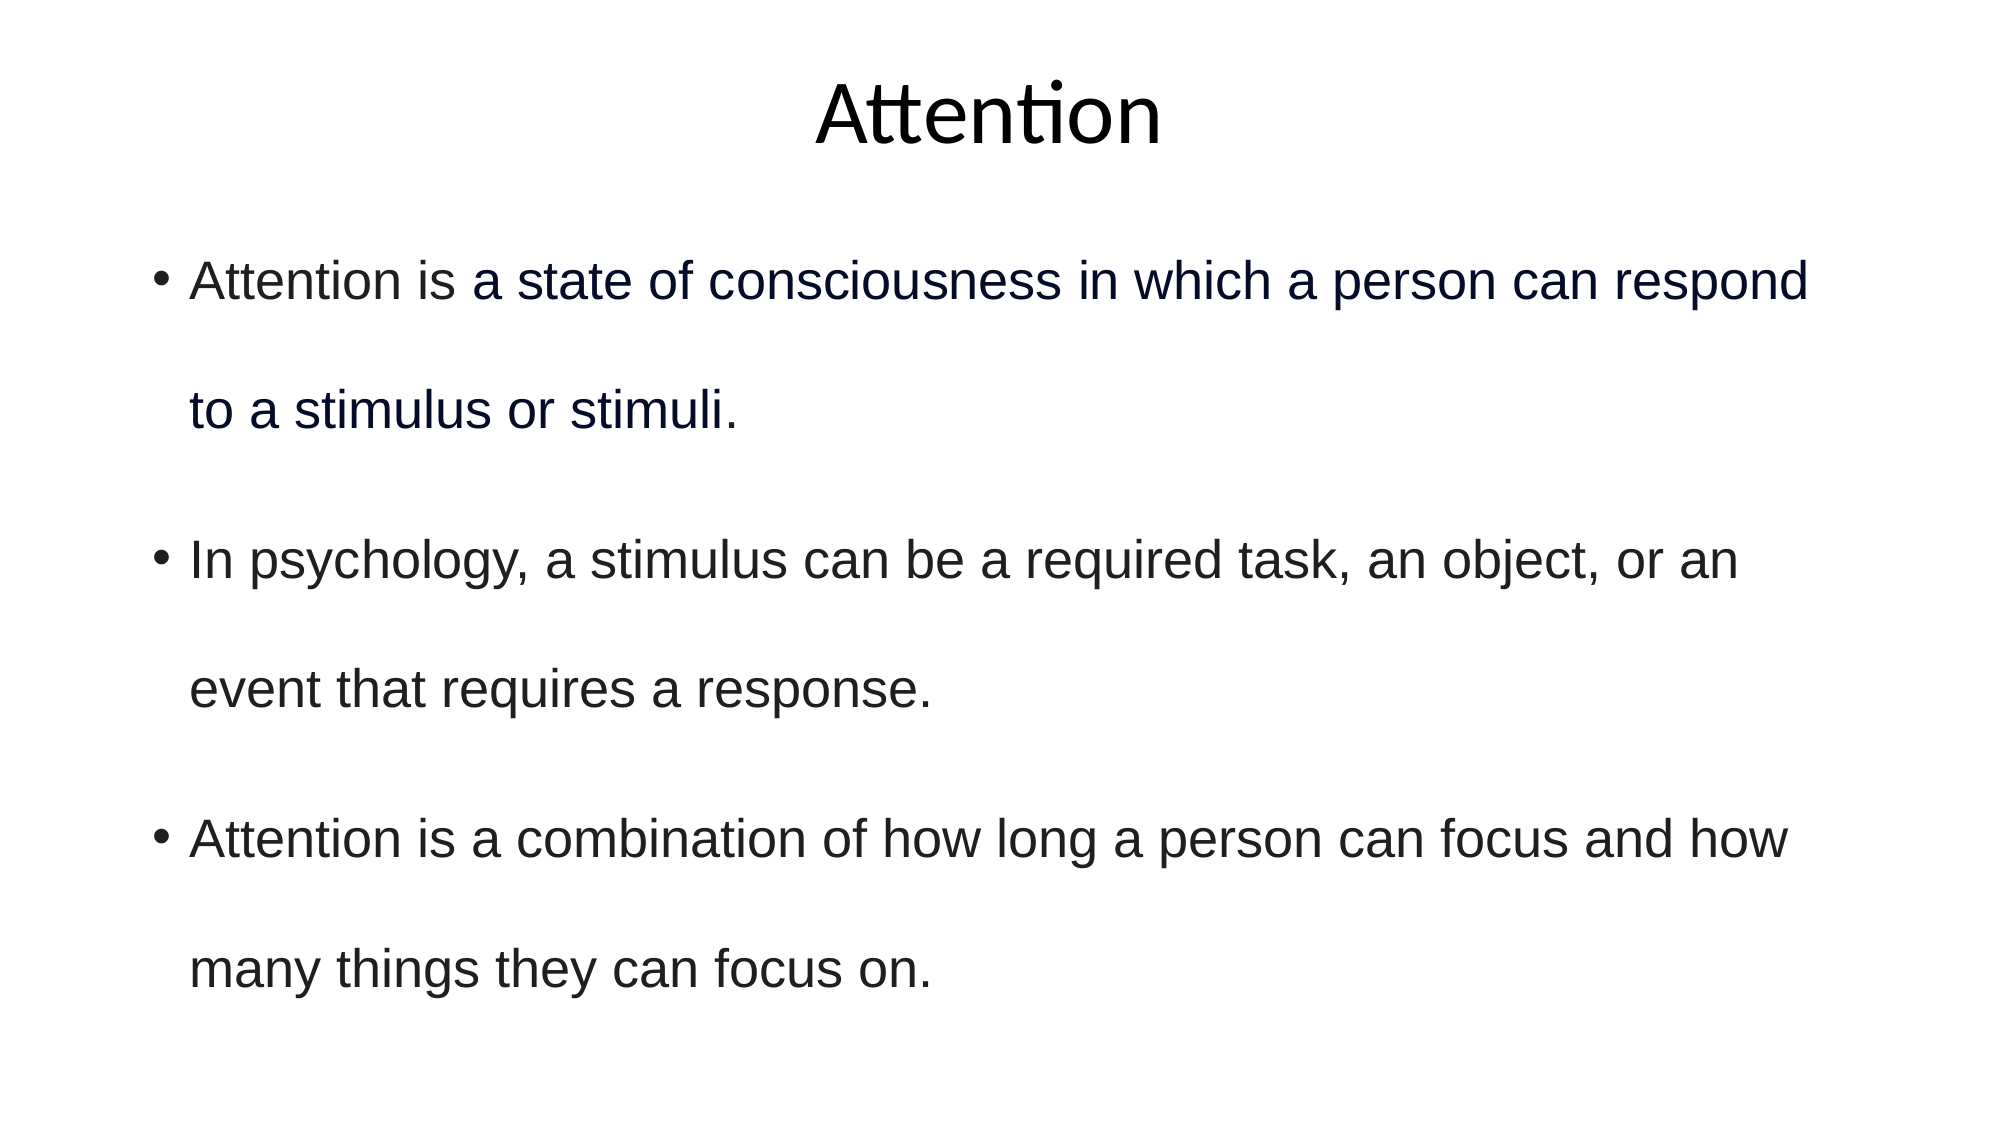

# Attention
Attention is a state of consciousness in which a person can respond to a stimulus or stimuli.
In psychology, a stimulus can be a required task, an object, or an event that requires a response.
Attention is a combination of how long a person can focus and how many things they can focus on.